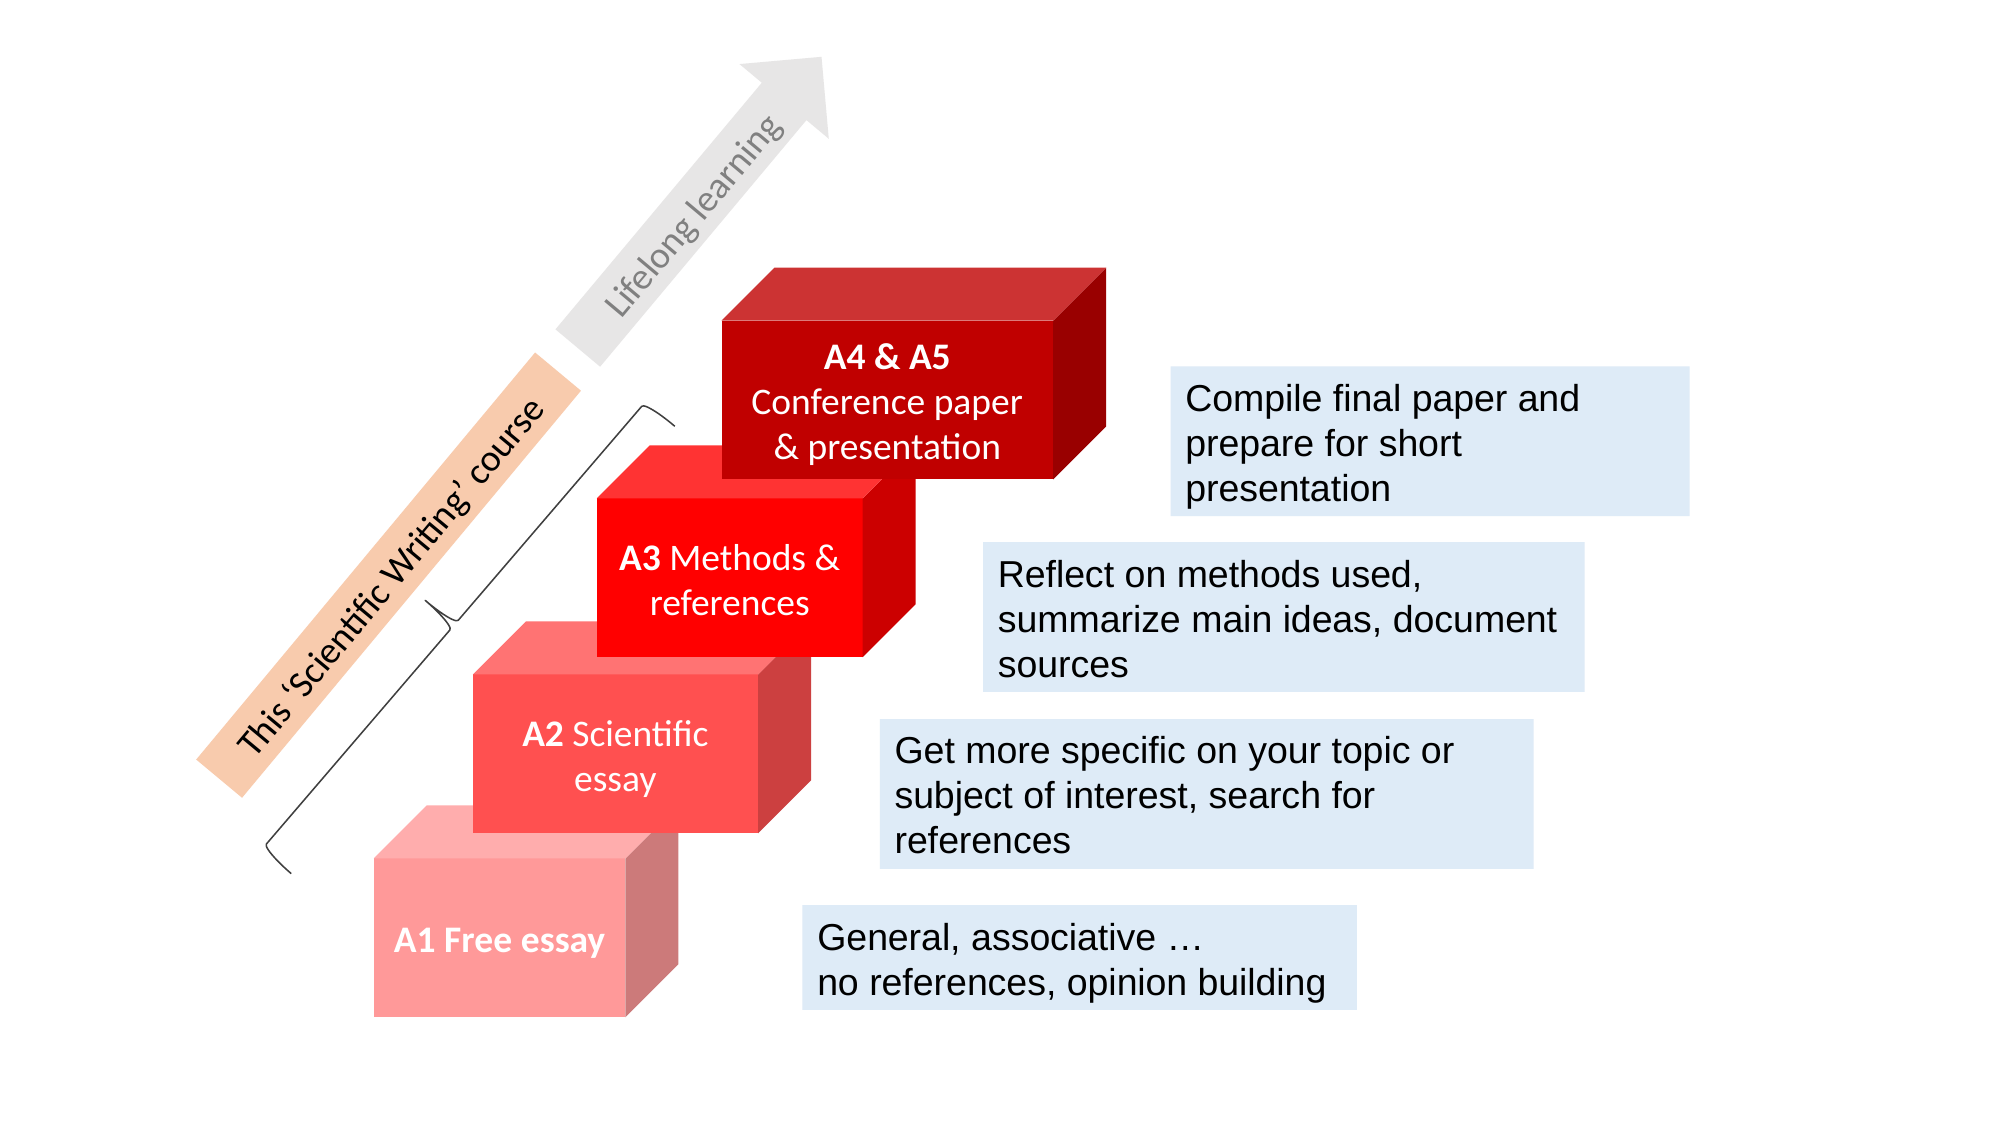

Lifelong learning
A4 & A5 Conference paper & presentation

This ‘Scientific Writing’ course
Compile final paper and prepare for short presentation
Reflect on methods used, summarize main ideas, document sources
Get more specific on your topic or subject of interest, search for references
General, associative …
no references, opinion building
A3 Methods & references
A2 Scientific essay
A1 Free essay